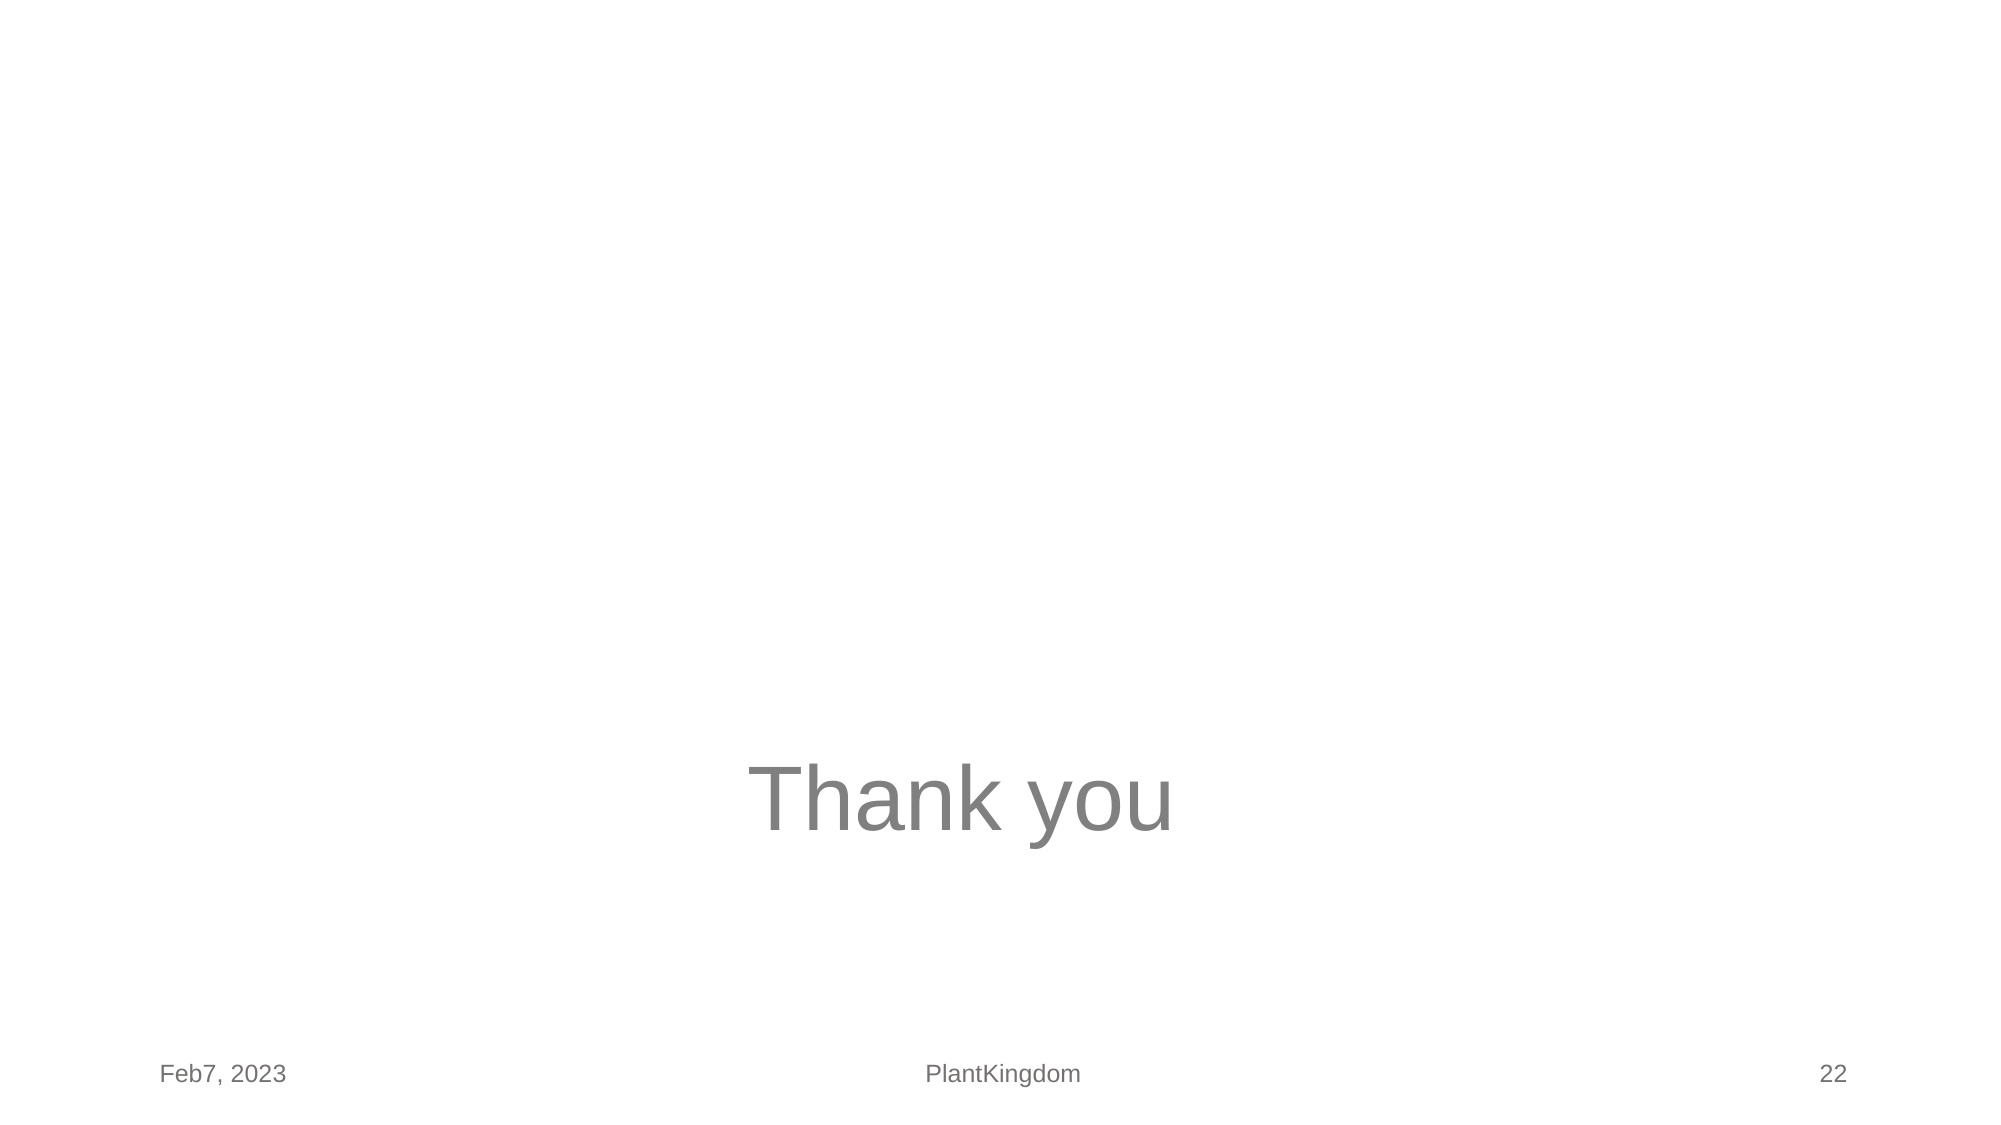

# Thank you

 Feb7, 2023
 PlantKingdom
22